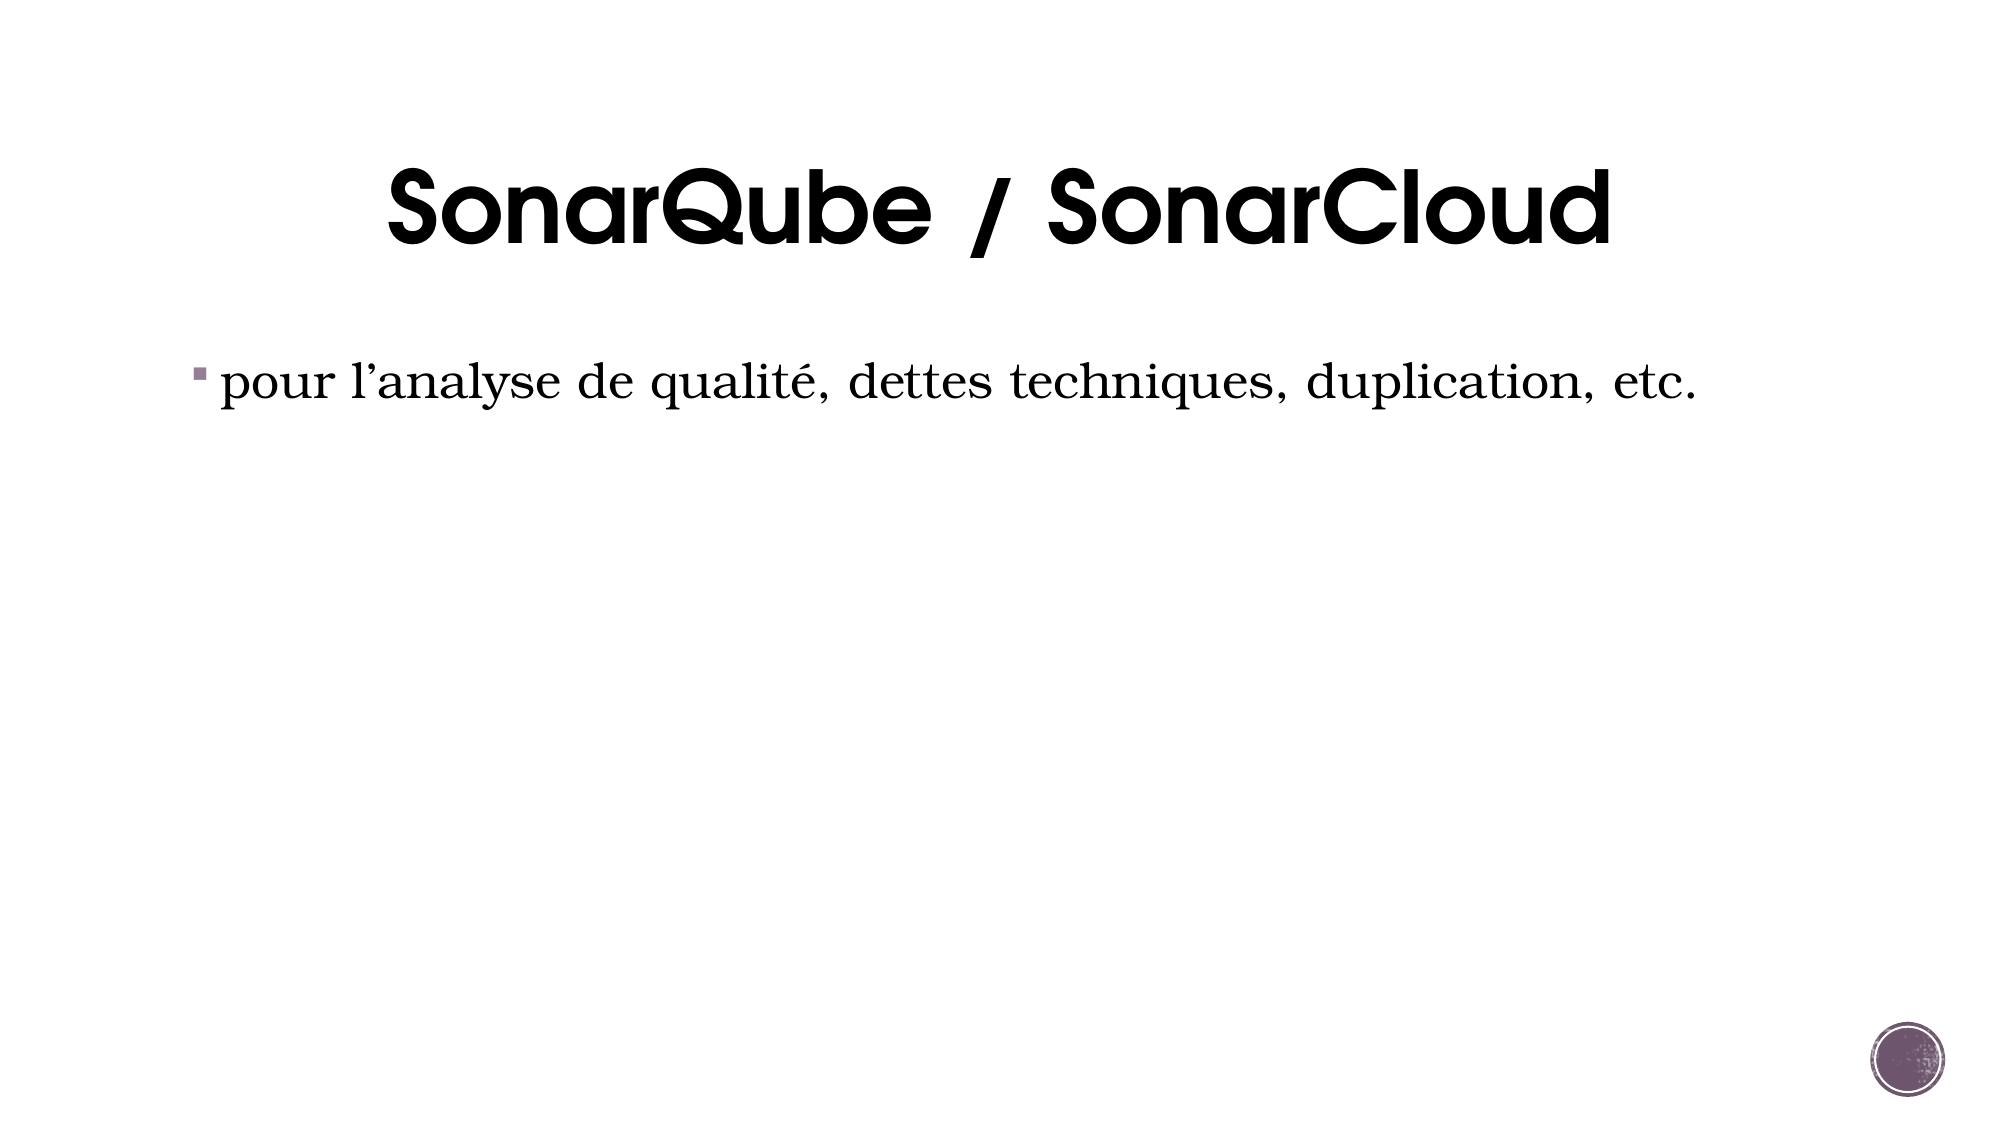

# SonarQube / SonarCloud
pour l’analyse de qualité, dettes techniques, duplication, etc.